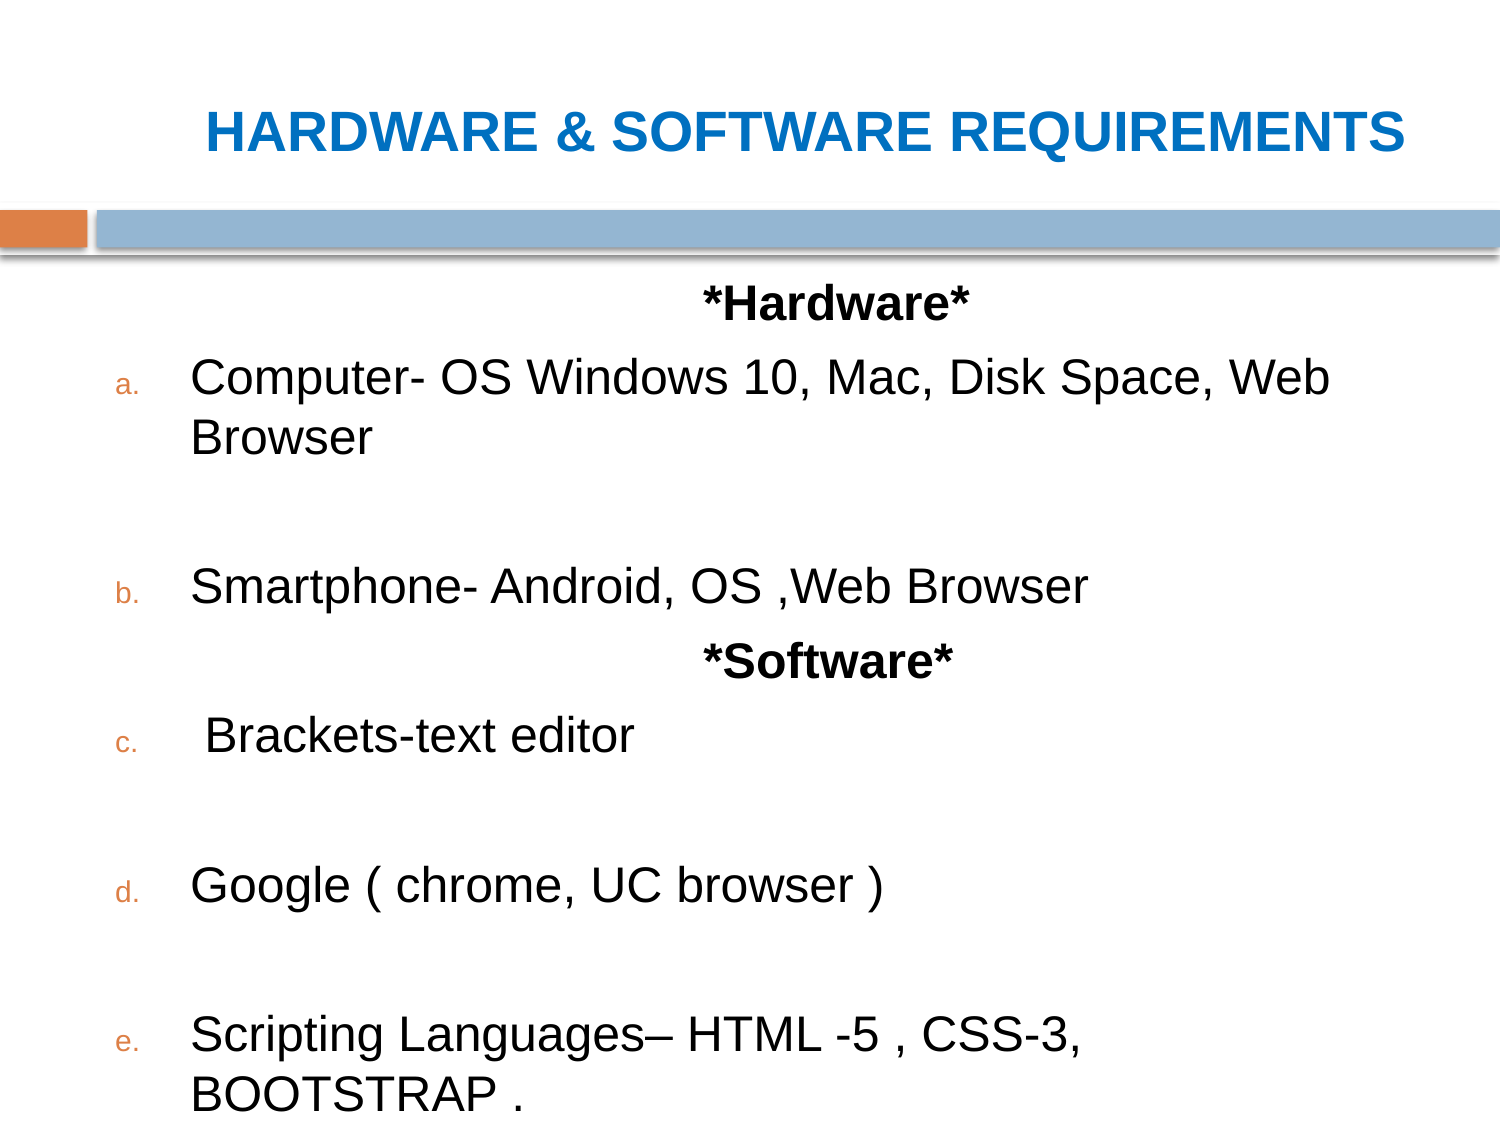

# HARDWARE & SOFTWARE REQUIREMENTS
                                          *Hardware*
Computer- OS Windows 10, Mac, Disk Space, Web Browser

Smartphone- Android, OS ,Web Browser
                                          *Software*
 Brackets-text editor

Google ( chrome, UC browser )

Scripting Languages– HTML -5 , CSS-3, BOOTSTRAP .